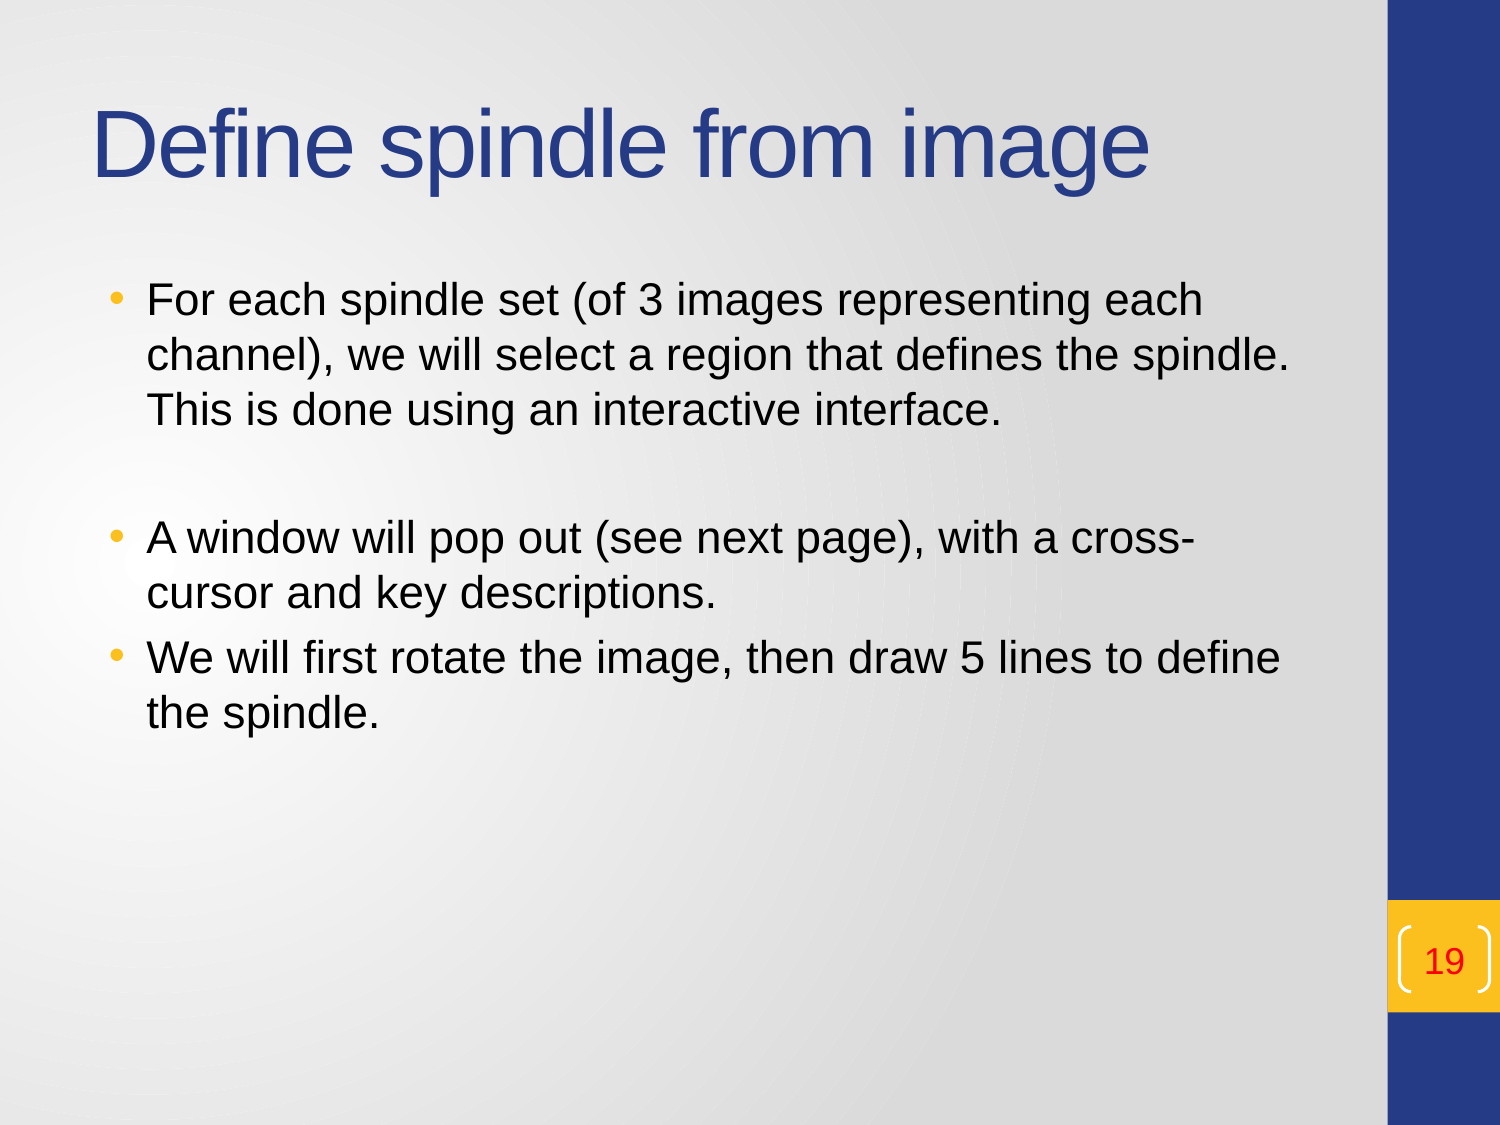

# Define spindle from image
For each spindle set (of 3 images representing each channel), we will select a region that defines the spindle. This is done using an interactive interface.

A window will pop out (see next page), with a cross-cursor and key descriptions.
We will first rotate the image, then draw 5 lines to define the spindle.
19